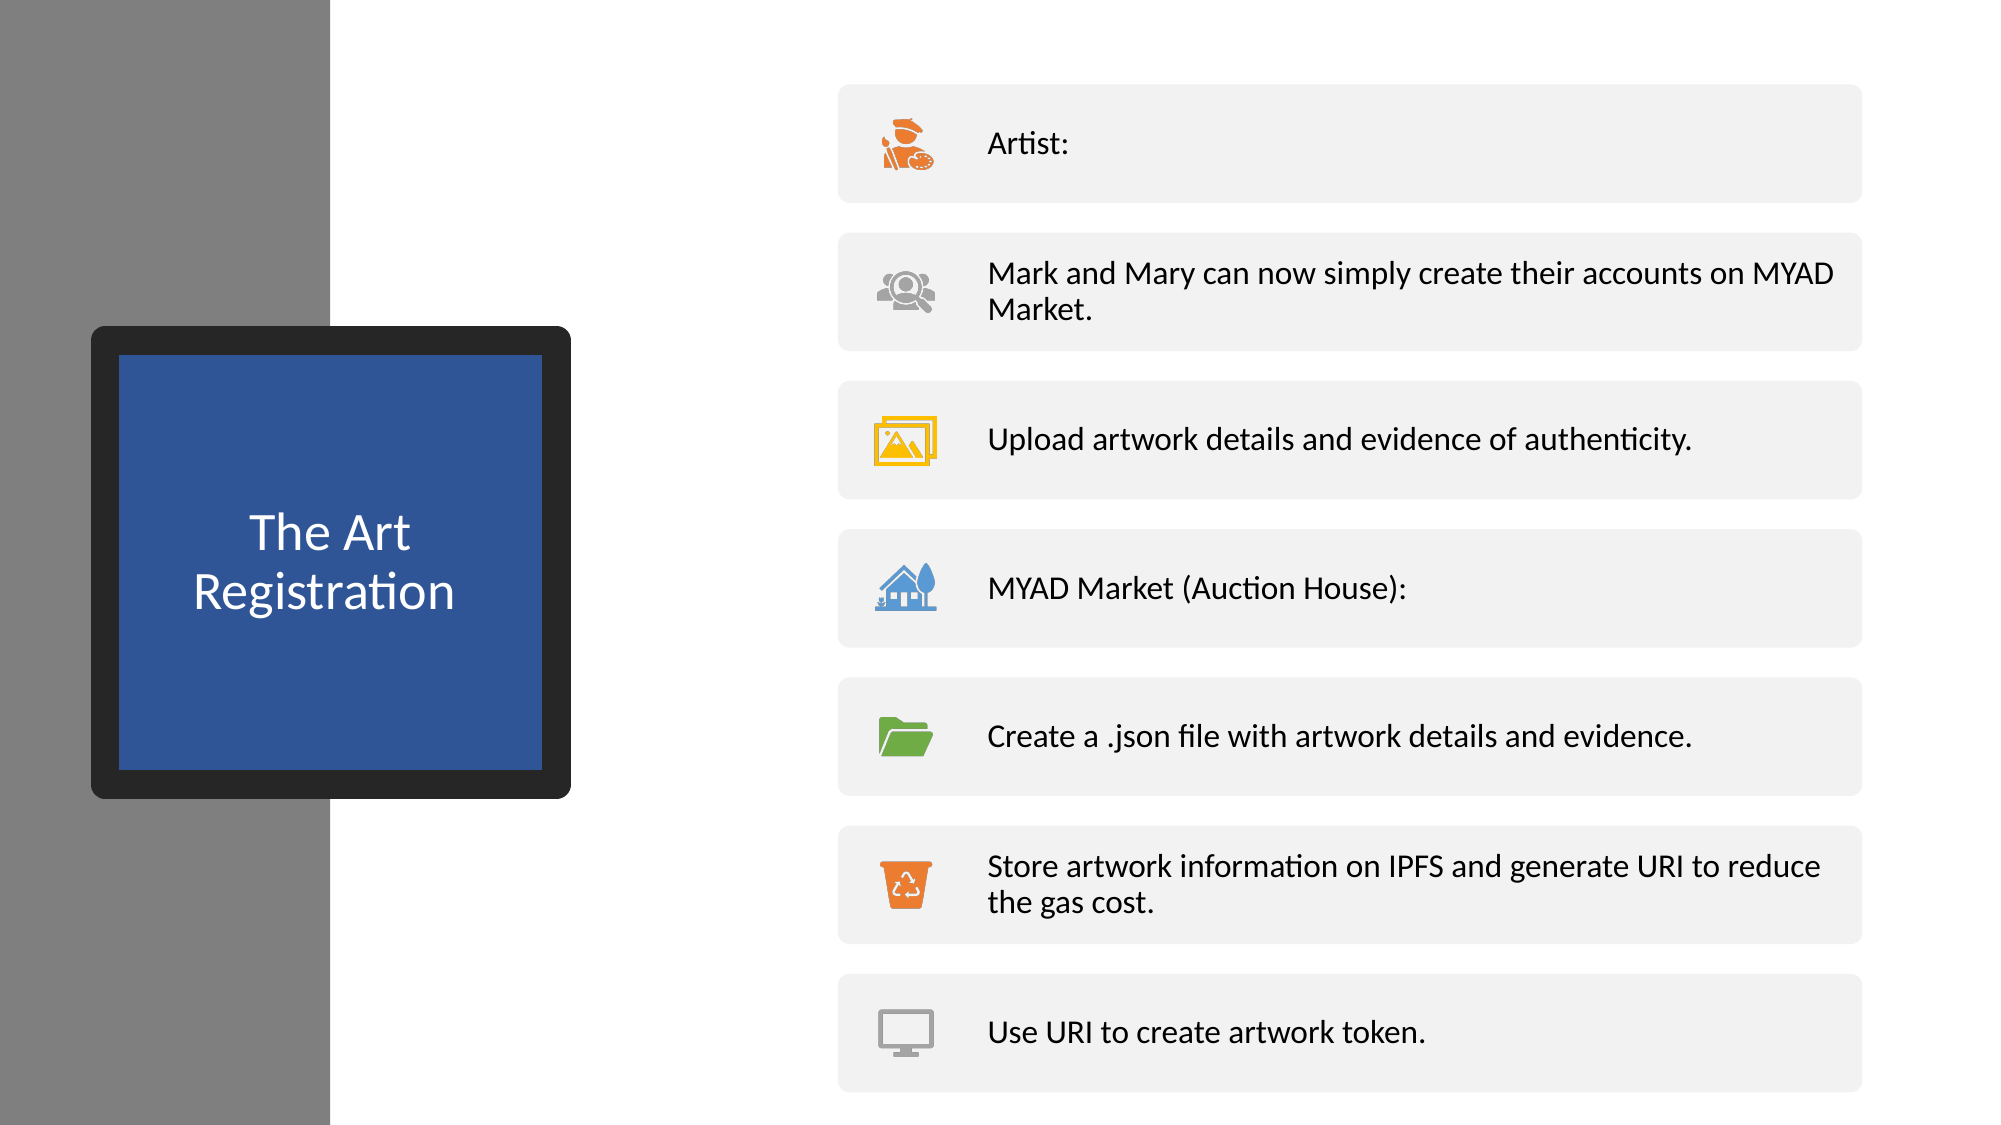

Artist:
Mark and Mary can now simply create their accounts on MYAD Market.
Upload artwork details and evidence of authenticity.
MYAD Market (Auction House):
Create a .json file with artwork details and evidence.
Store artwork information on IPFS and generate URI to reduce the gas cost.
Use URI to create artwork token.
# The Art Registration